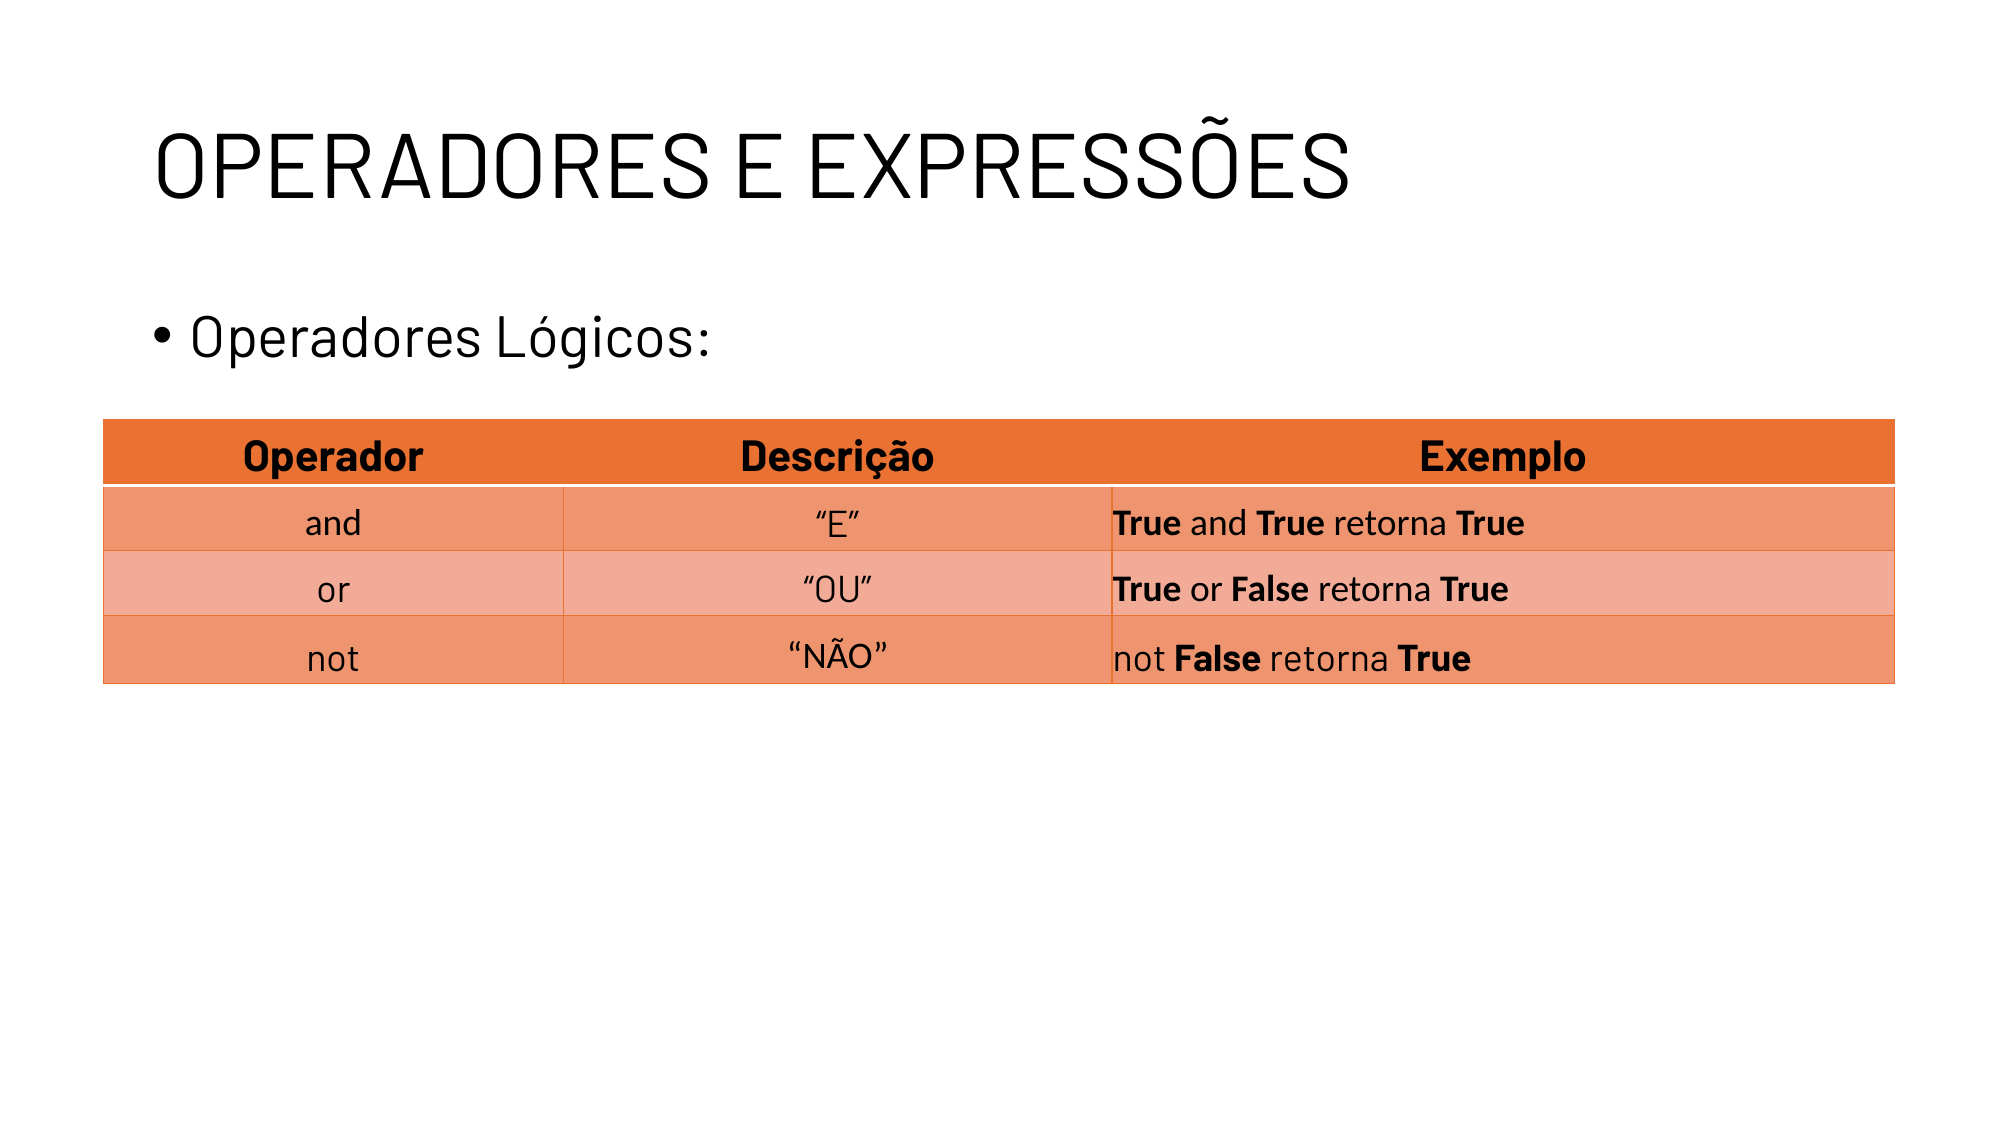

# OPERADORES E EXPRESSÕES
Operadores Lógicos:

| Operador | Descrição | Exemplo |
| --- | --- | --- |
| and | “E” | True and True retorna True |
| or | “OU” | True or False retorna True |
| not | “NÃO” | not False retorna True |